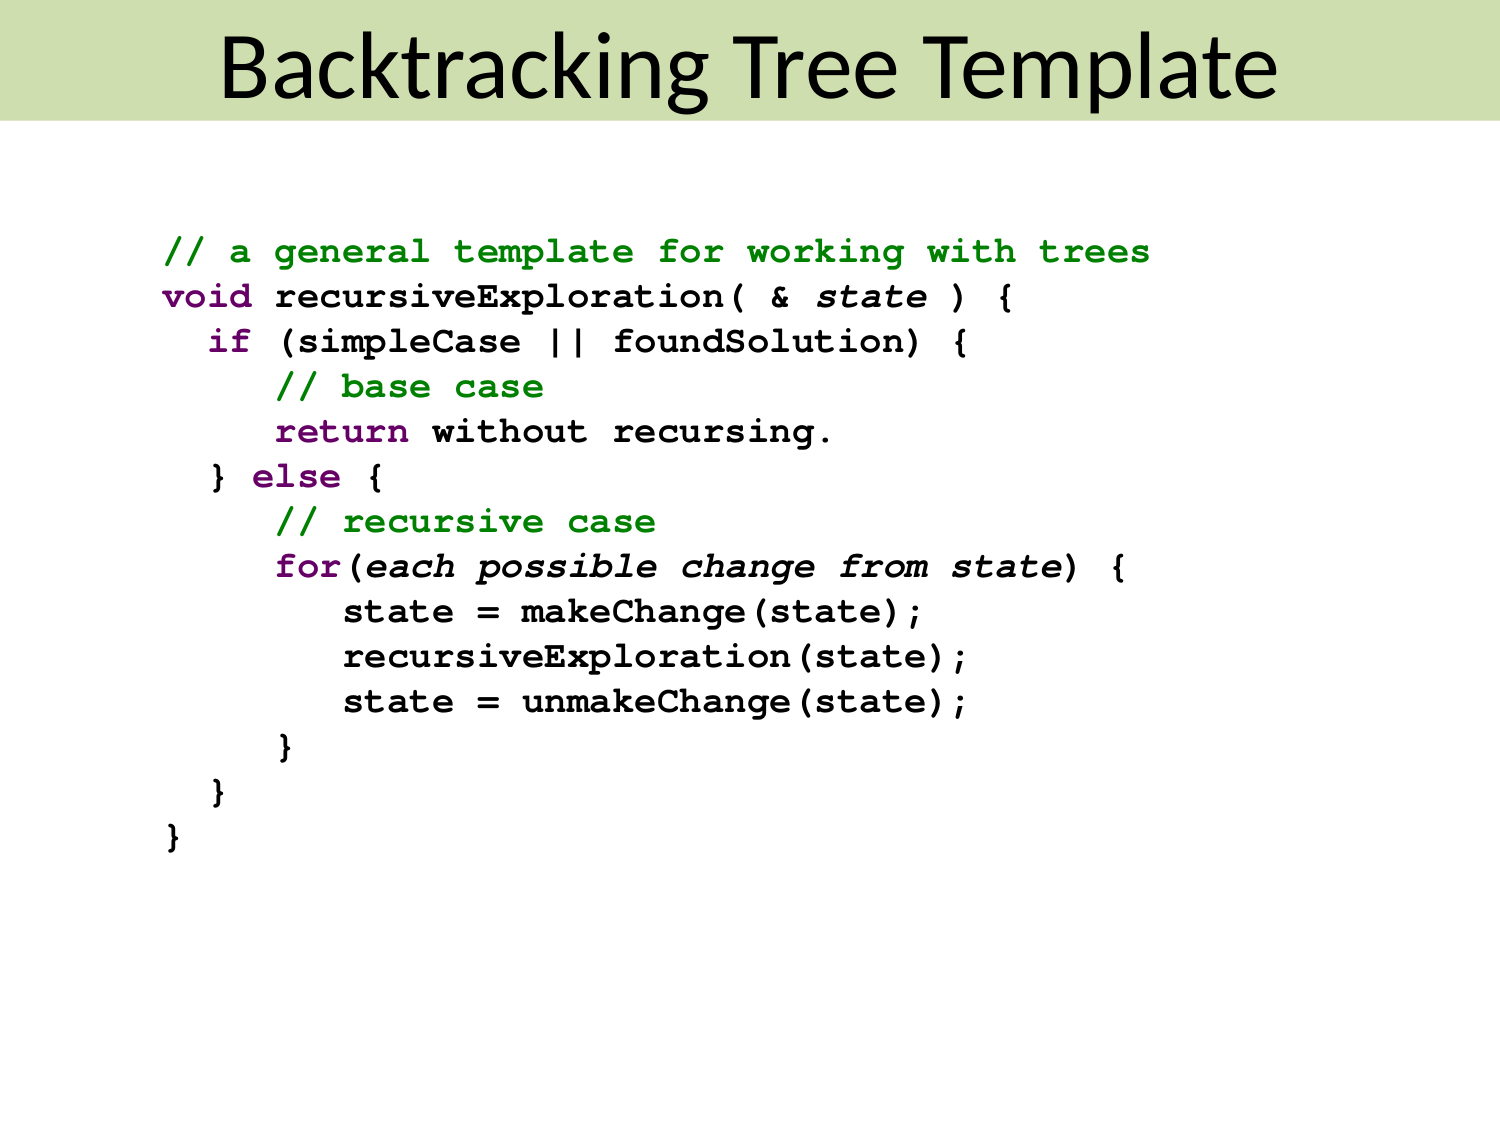

Backtracking Tree Template
// a general template for working with trees
void recursiveExploration( & state ) {
  if (simpleCase || foundSolution) {
     // base case
     return without recursing.
  } else {
     // recursive case
     for(each possible change from state) {
        state = makeChange(state);
        recursiveExploration(state);
        state = unmakeChange(state);
     }
  }
}